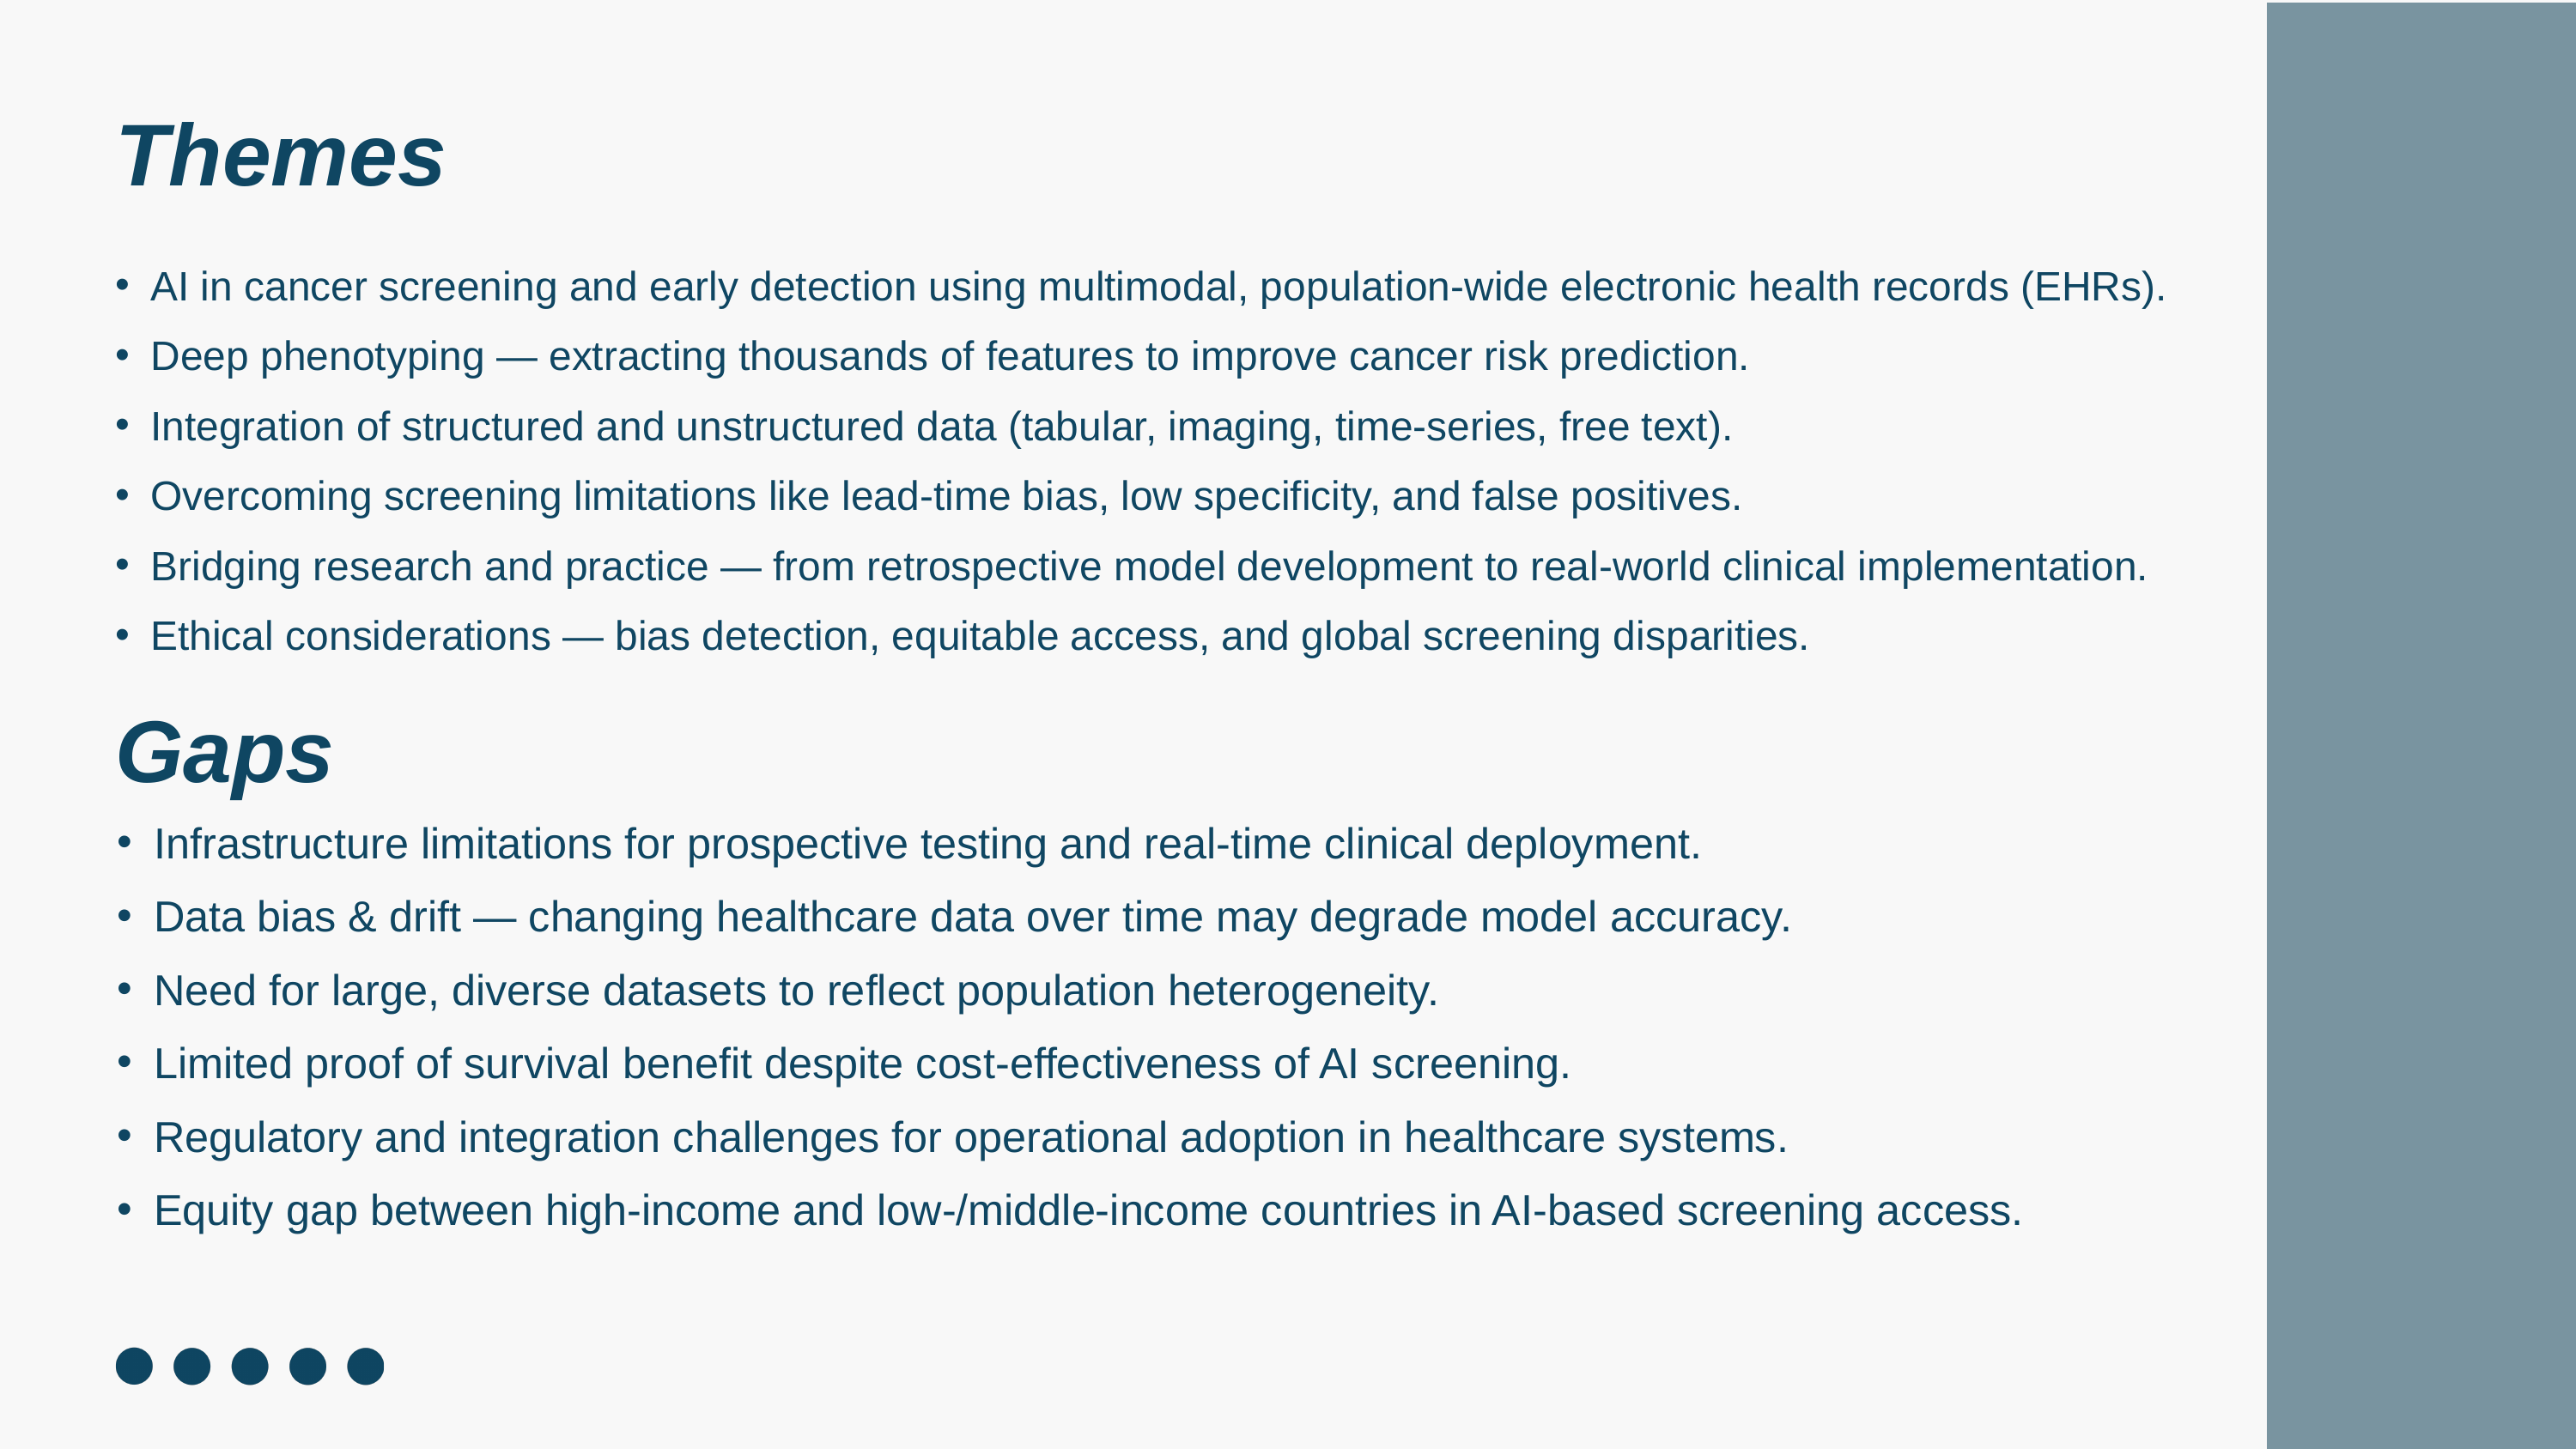

Themes
AI in cancer screening and early detection using multimodal, population-wide electronic health records (EHRs).
Deep phenotyping — extracting thousands of features to improve cancer risk prediction.
Integration of structured and unstructured data (tabular, imaging, time-series, free text).
Overcoming screening limitations like lead-time bias, low specificity, and false positives.
Bridging research and practice — from retrospective model development to real-world clinical implementation.
Ethical considerations — bias detection, equitable access, and global screening disparities.
Gaps
Infrastructure limitations for prospective testing and real-time clinical deployment.
Data bias & drift — changing healthcare data over time may degrade model accuracy.
Need for large, diverse datasets to reflect population heterogeneity.
Limited proof of survival benefit despite cost-effectiveness of AI screening.
Regulatory and integration challenges for operational adoption in healthcare systems.
Equity gap between high-income and low-/middle-income countries in AI-based screening access.